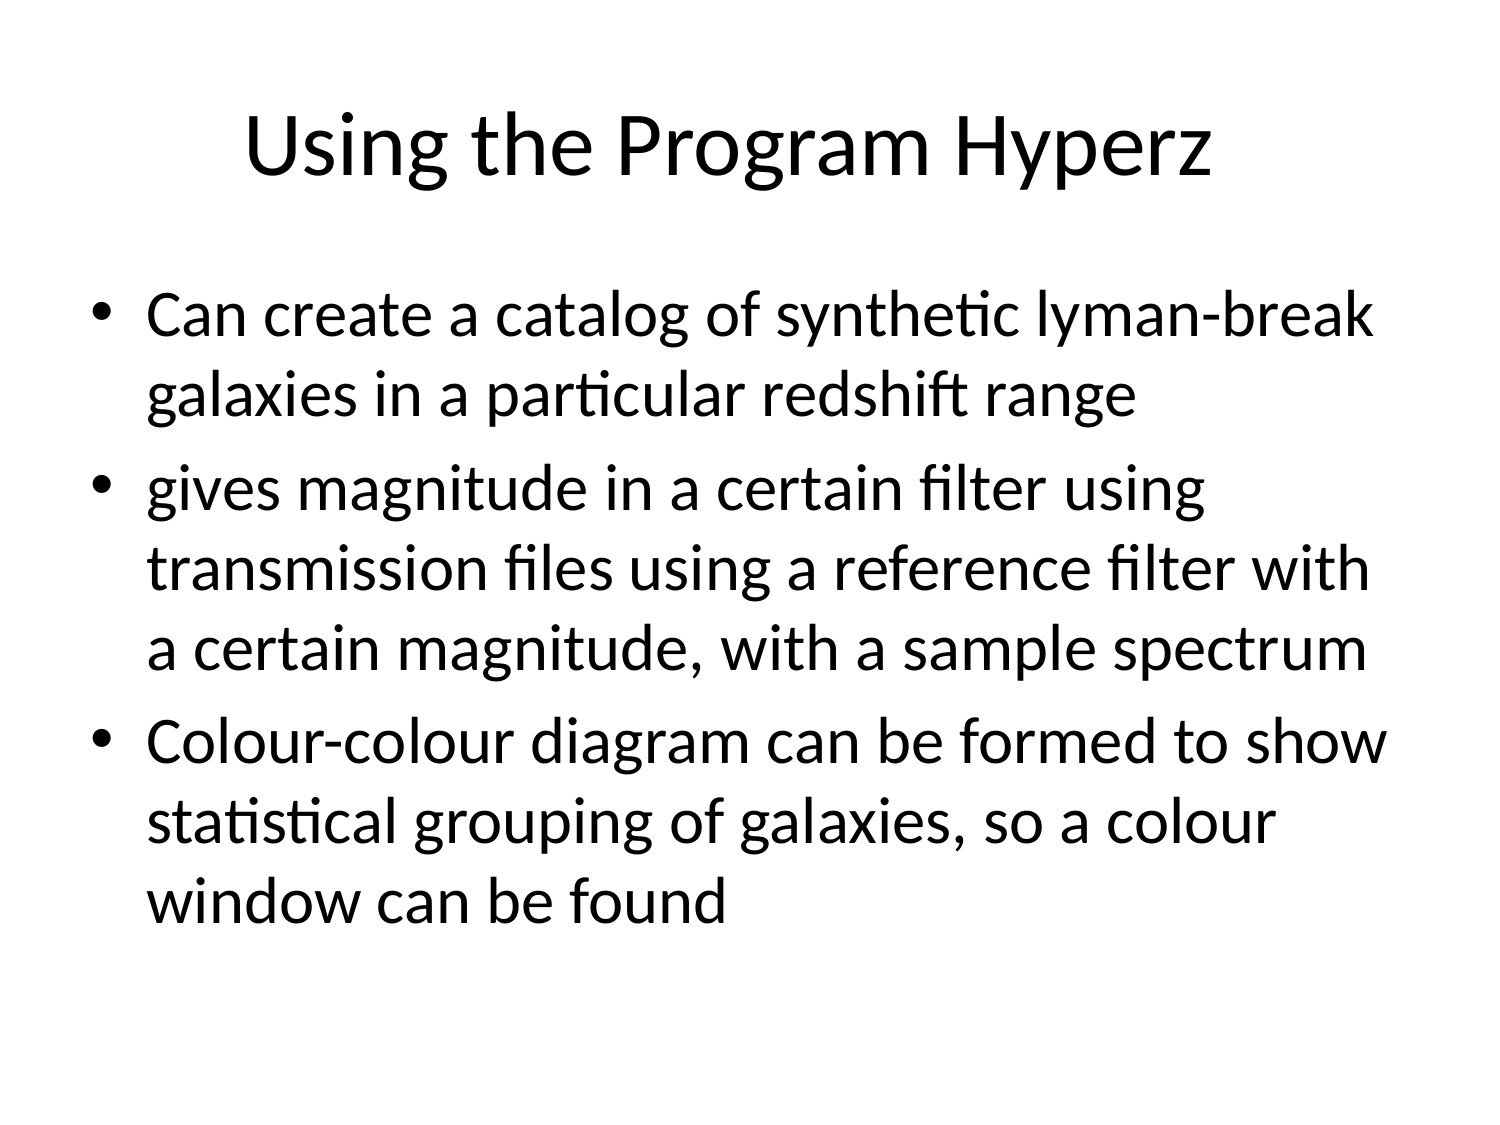

# Using the Program Hyperz
Can create a catalog of synthetic lyman-break galaxies in a particular redshift range
gives magnitude in a certain filter using transmission files using a reference filter with a certain magnitude, with a sample spectrum
Colour-colour diagram can be formed to show statistical grouping of galaxies, so a colour window can be found